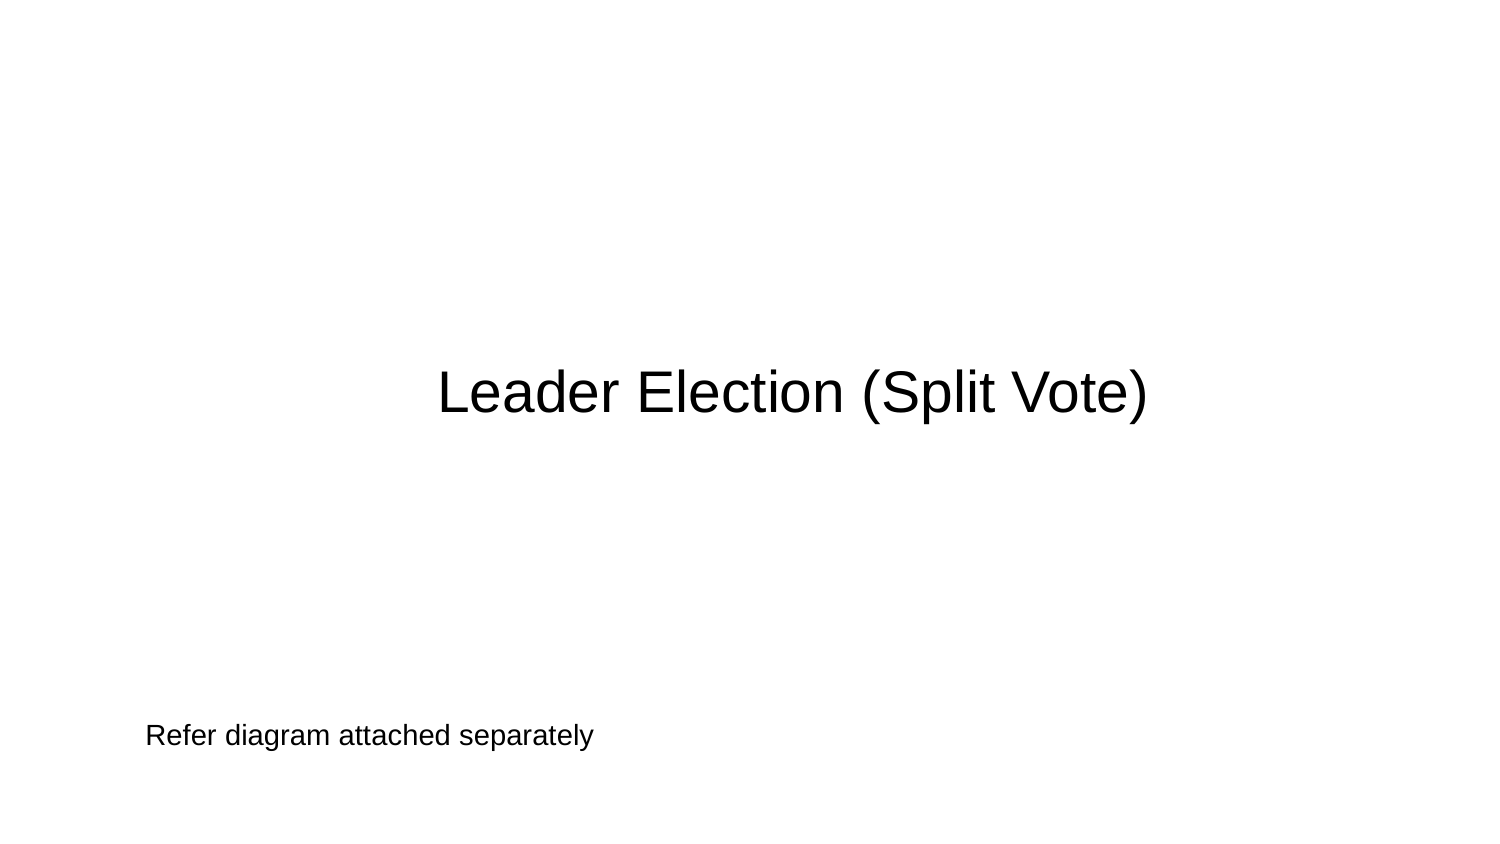

# Leader Election (Split Vote)
Refer diagram attached separately